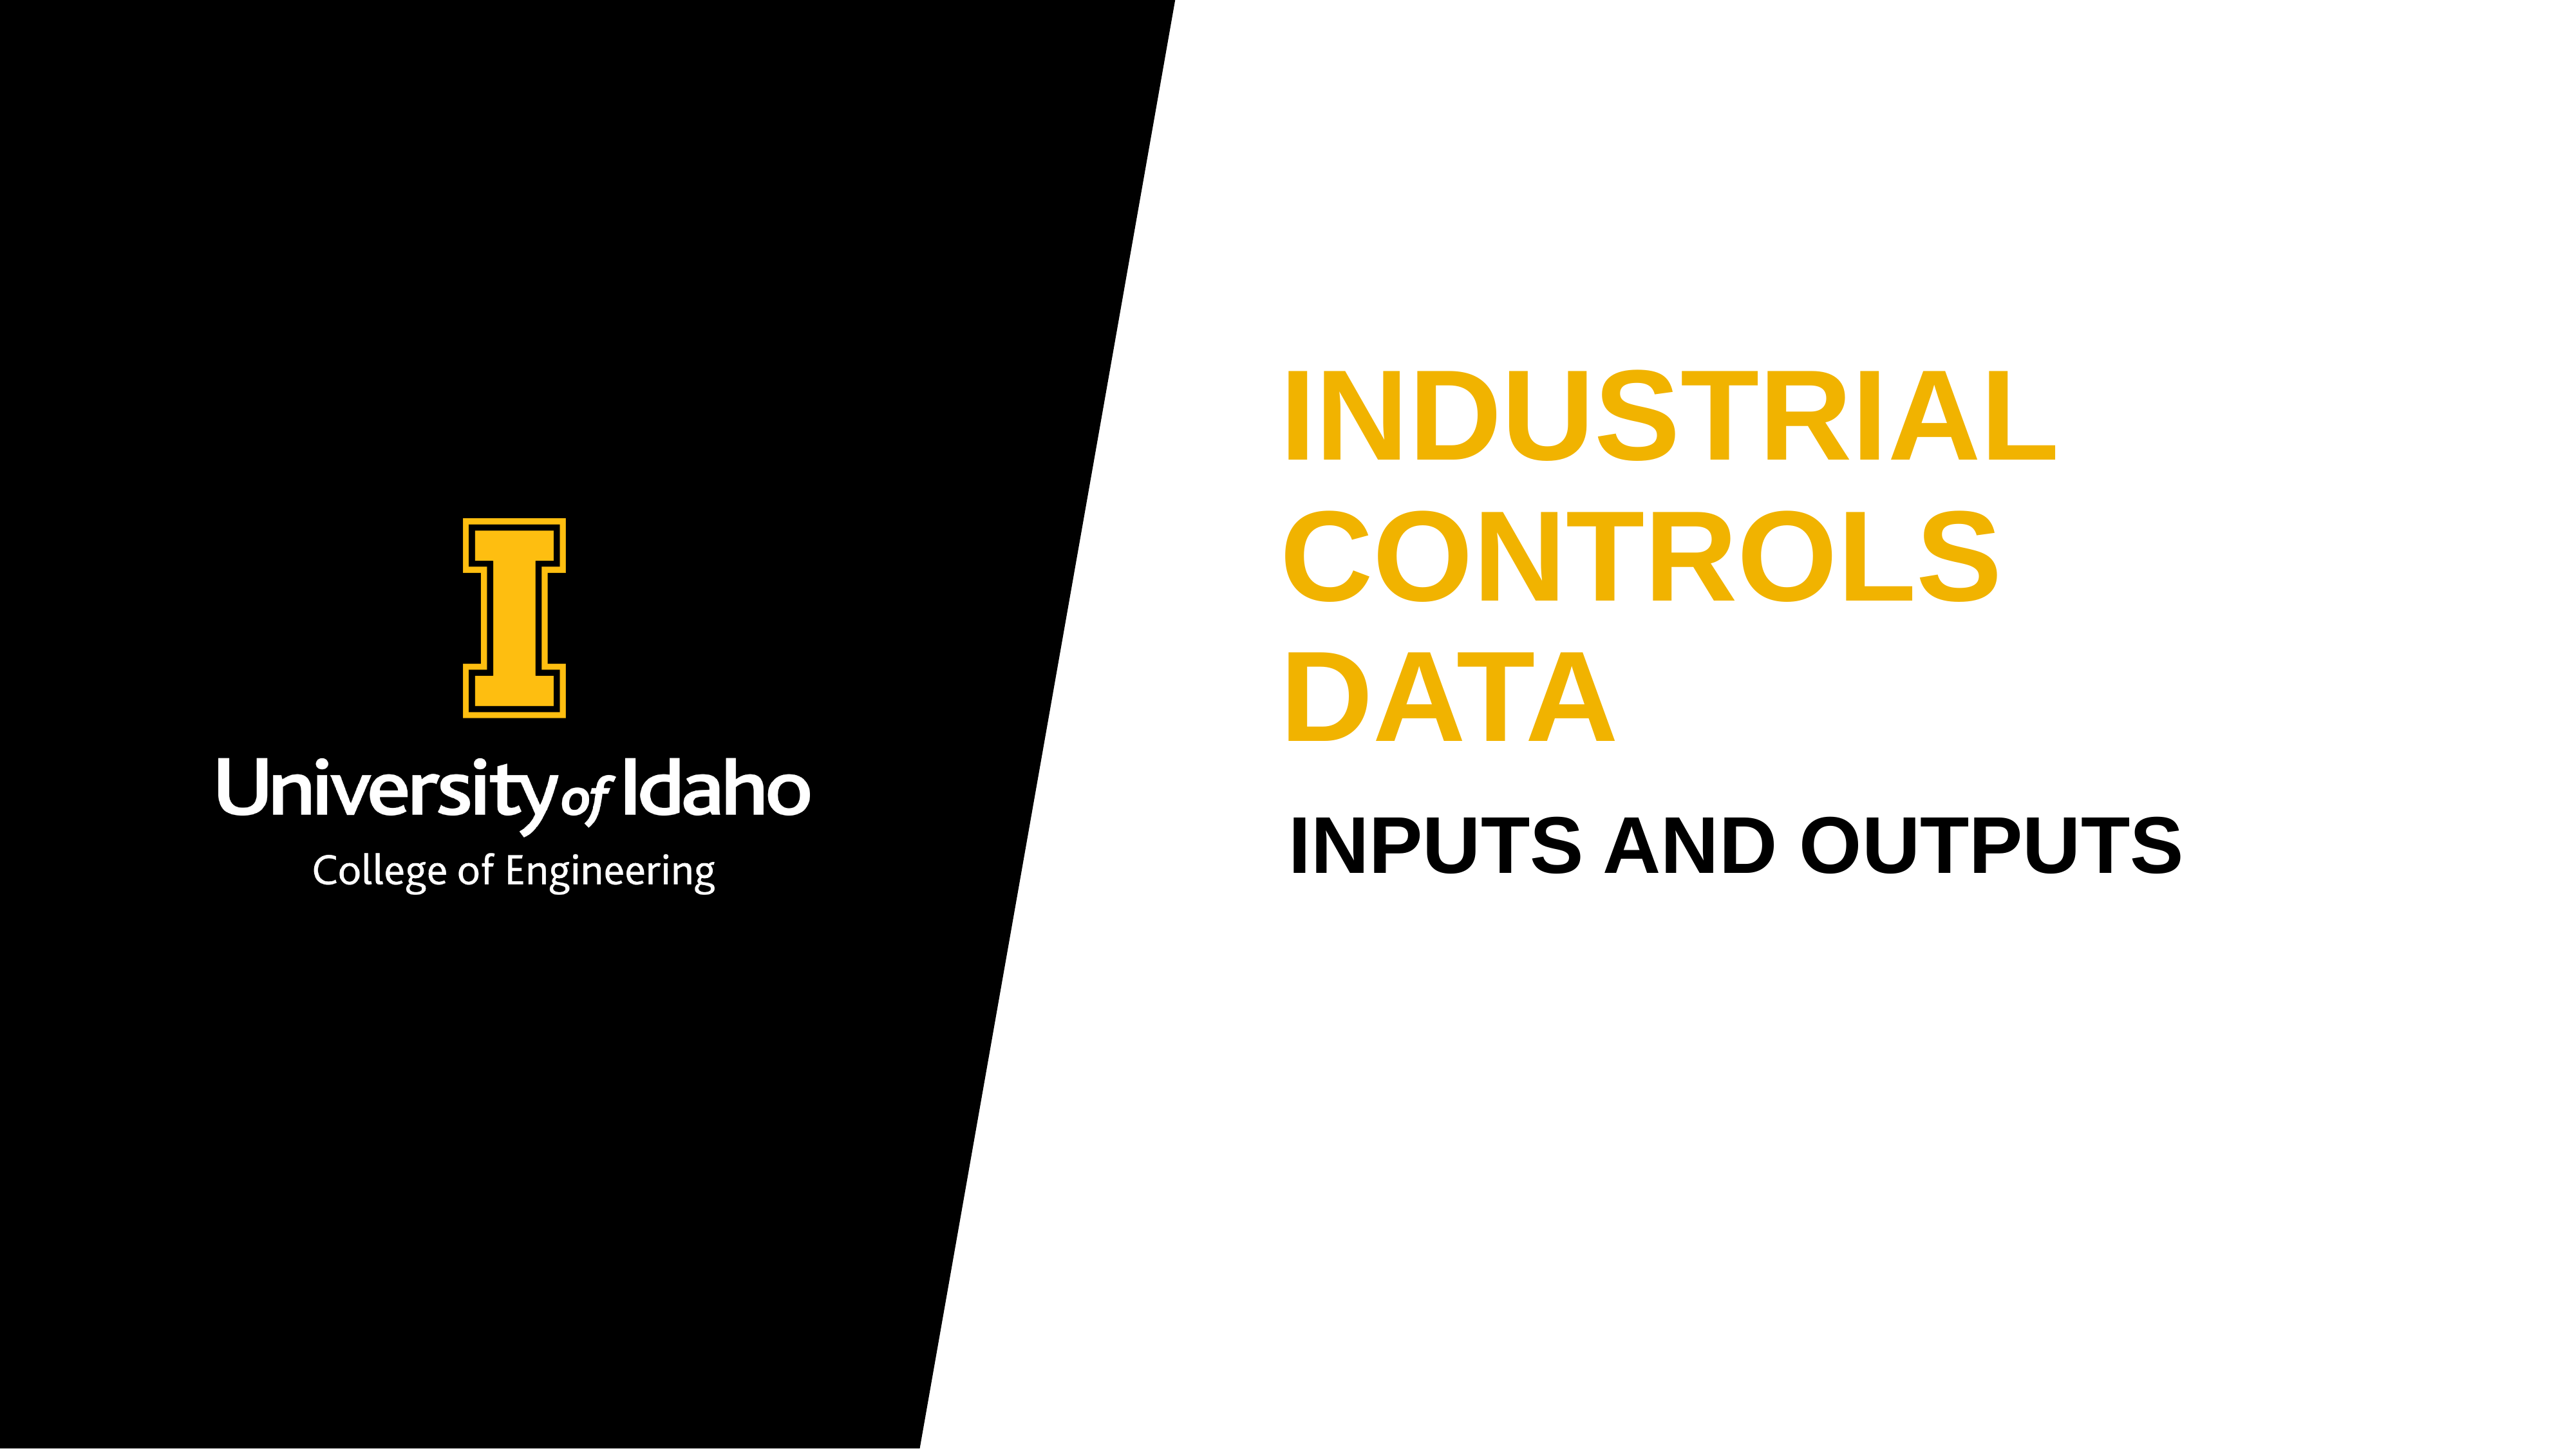

# Industrial Controls data
Inputs and outputs